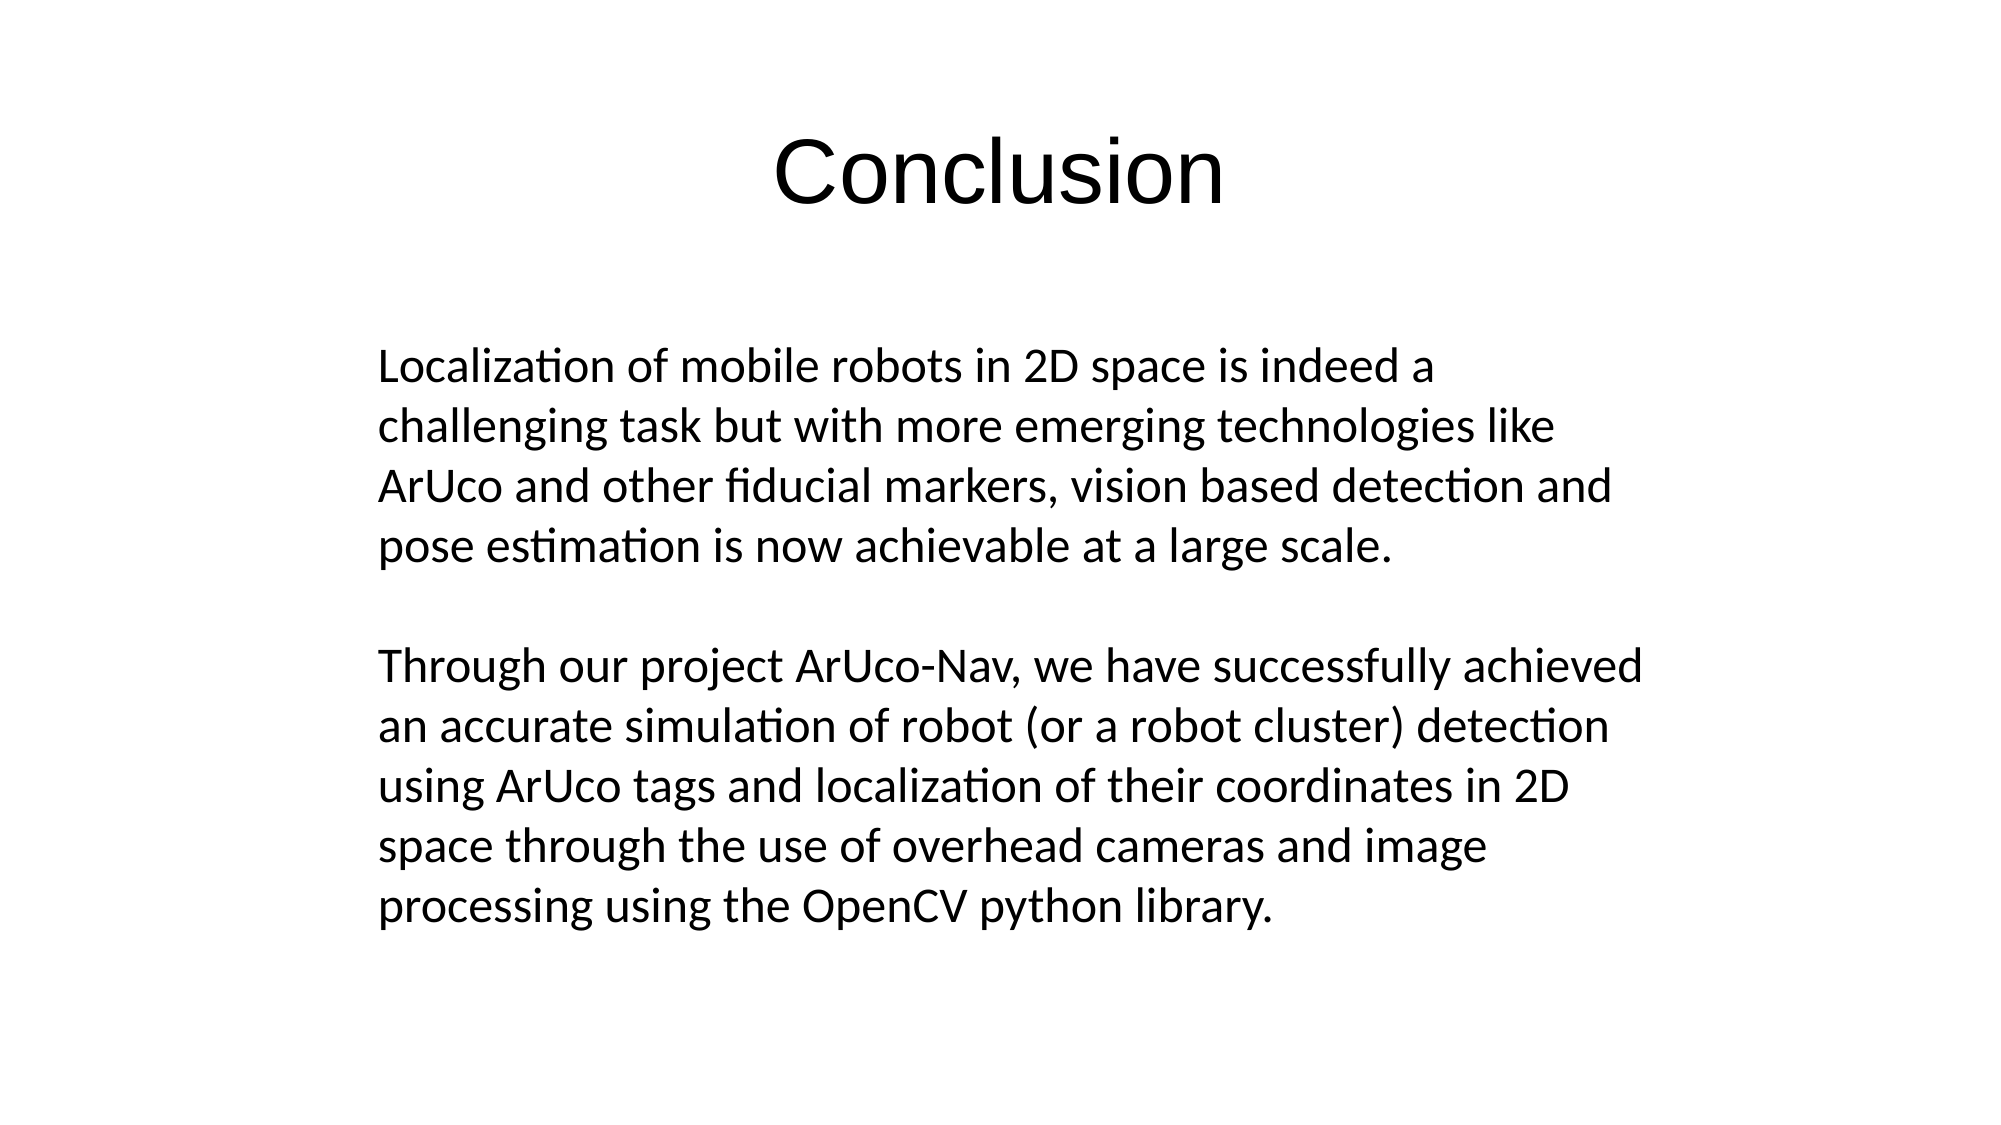

# Conclusion
Localization of mobile robots in 2D space is indeed a challenging task but with more emerging technologies like ArUco and other fiducial markers, vision based detection and pose estimation is now achievable at a large scale.

Through our project ArUco-Nav, we have successfully achieved an accurate simulation of robot (or a robot cluster) detection using ArUco tags and localization of their coordinates in 2D space through the use of overhead cameras and image processing using the OpenCV python library.